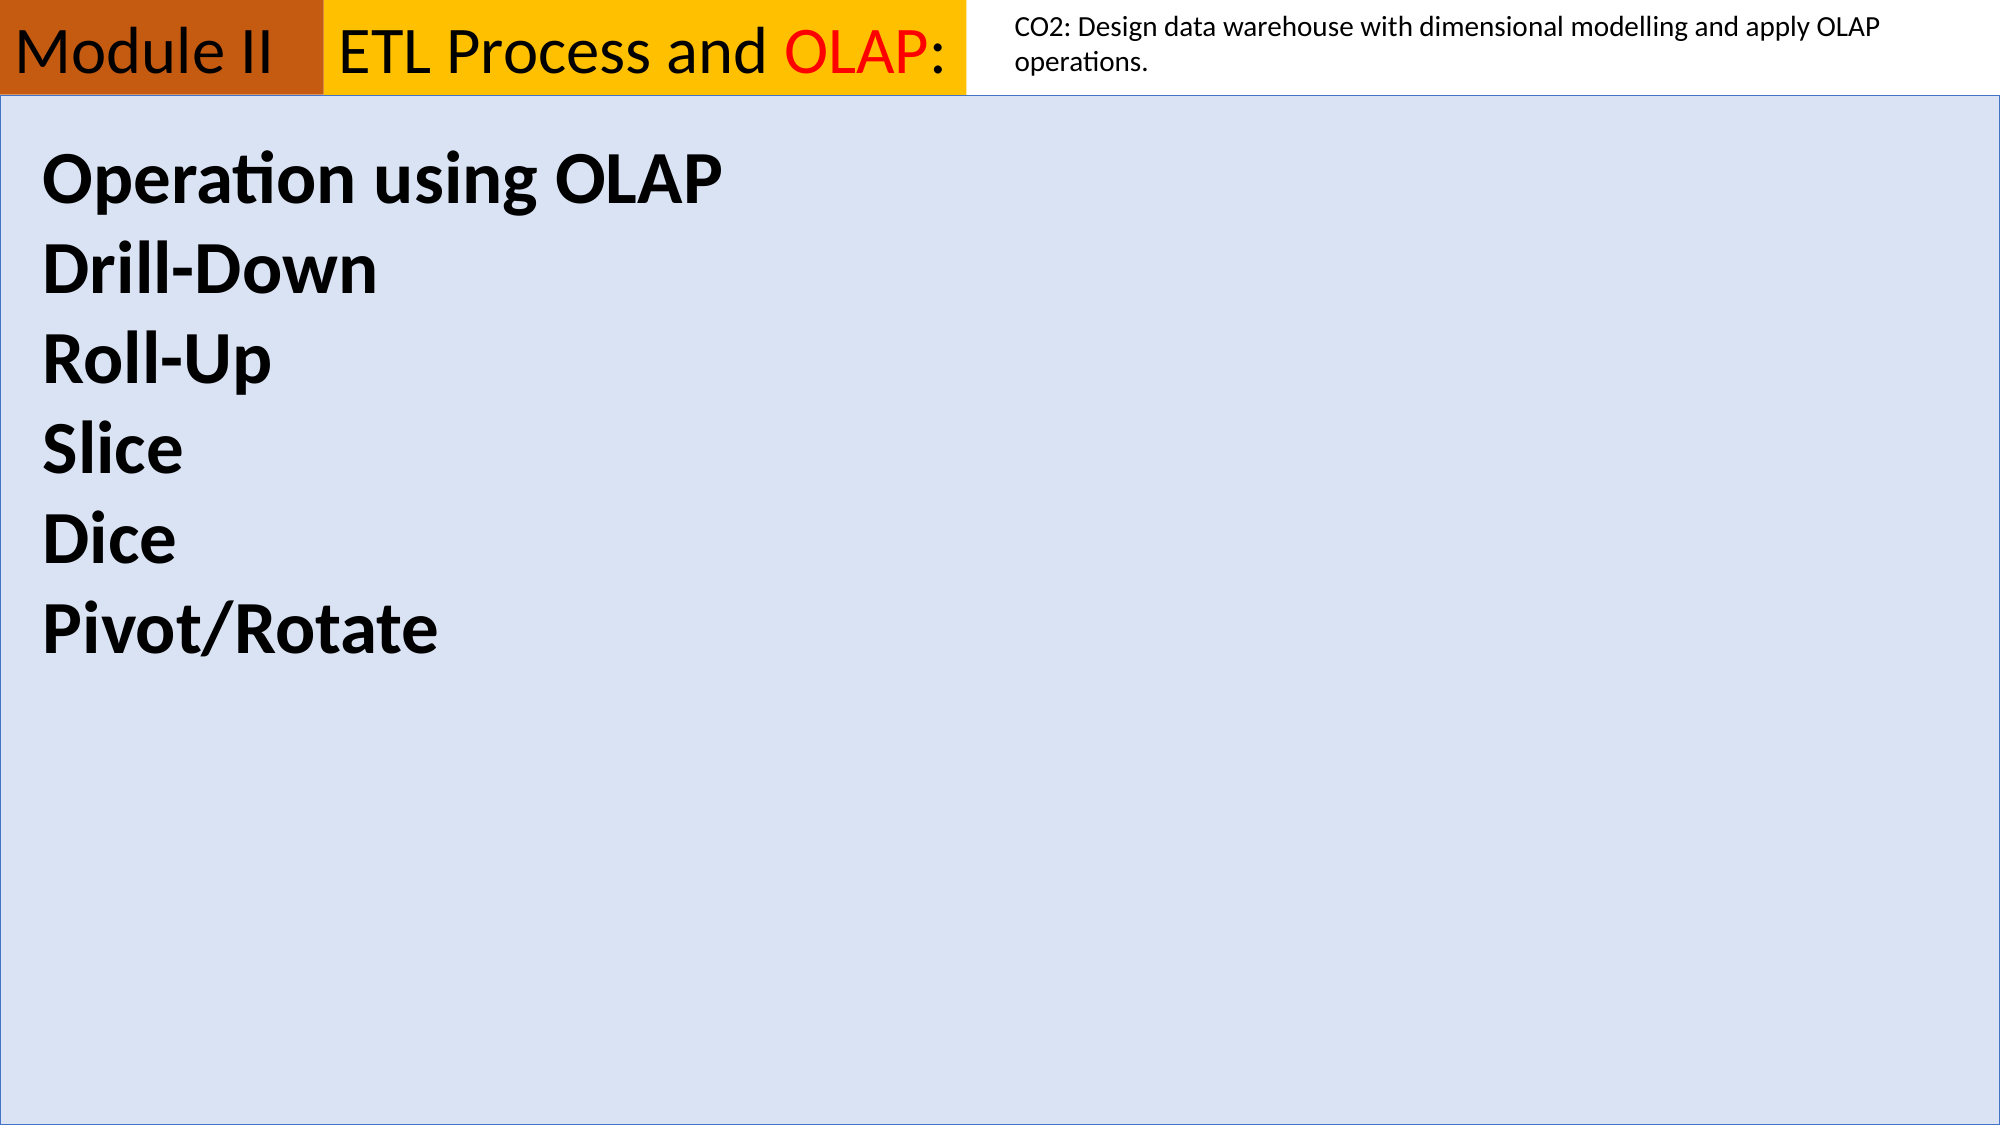

Module II
# ETL Process and OLAP:
CO2: Design data warehouse with dimensional modelling and apply OLAP operations.

Operation using OLAP
Drill-Down
Roll-Up
Slice
Dice
Pivot/Rotate